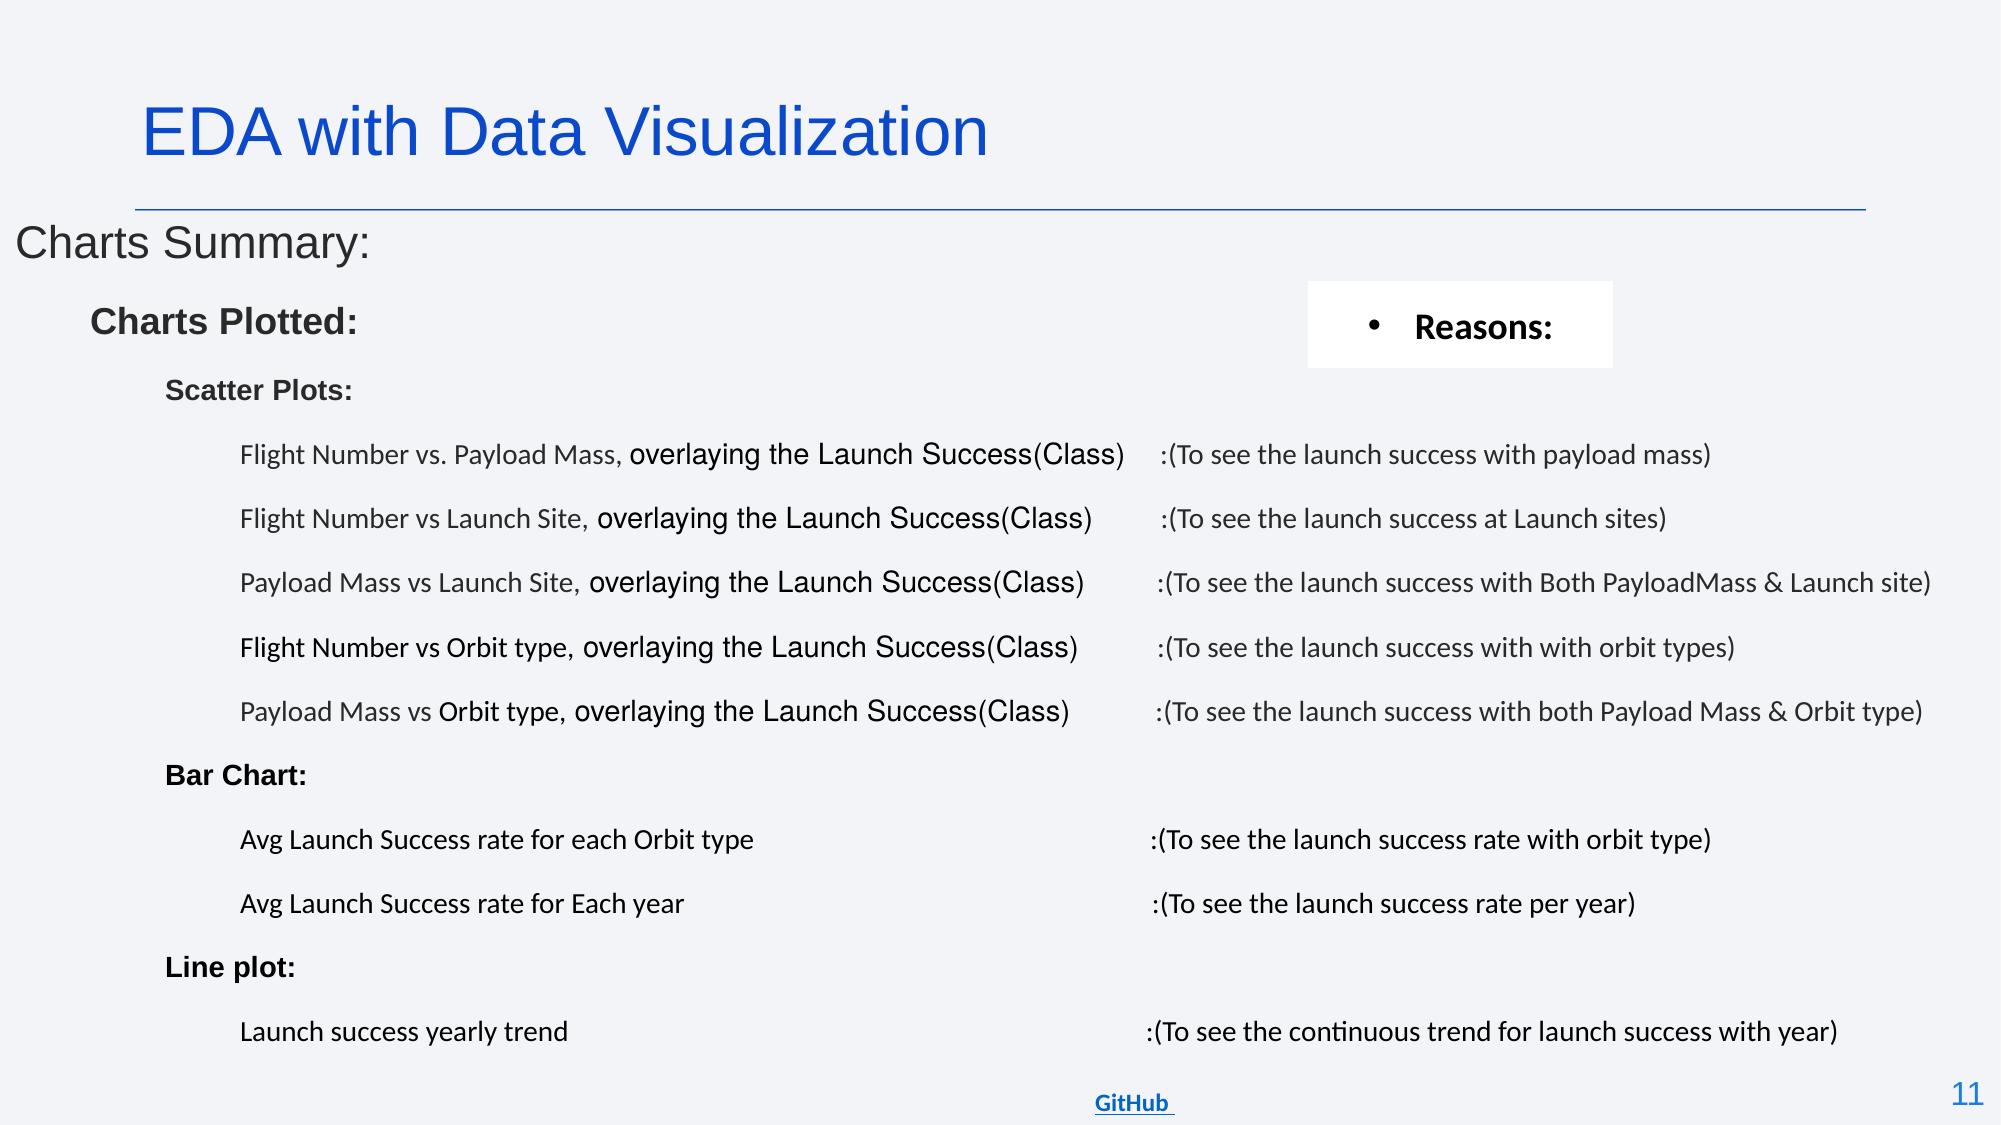

EDA with Data Visualization
Charts Summary:
Charts Plotted:
Scatter Plots:
Flight Number vs. Payload Mass, overlaying the Launch Success(Class)     :(To see the launch success with payload mass)
Flight Number vs Launch Site, overlaying the Launch Success(Class)          :(To see the launch success at Launch sites)
Payload Mass vs Launch Site, overlaying the Launch Success(Class)           :(To see the launch success with Both PayloadMass & Launch site)
Flight Number vs Orbit type, overlaying the Launch Success(Class)            :(To see the launch success with with orbit types)
Payload Mass vs Orbit type, overlaying the Launch Success(Class)             :(To see the launch success with both Payload Mass & Orbit type)
Bar Chart:
Avg Launch Success rate for each Orbit type                                                             :(To see the launch success rate with orbit type)
Avg Launch Success rate for Each year                                                                        :(To see the launch success rate per year)
Line plot:
Launch success yearly trend                                                                                         :(To see the continuous trend for launch success with year)
Reasons:
11
GitHub